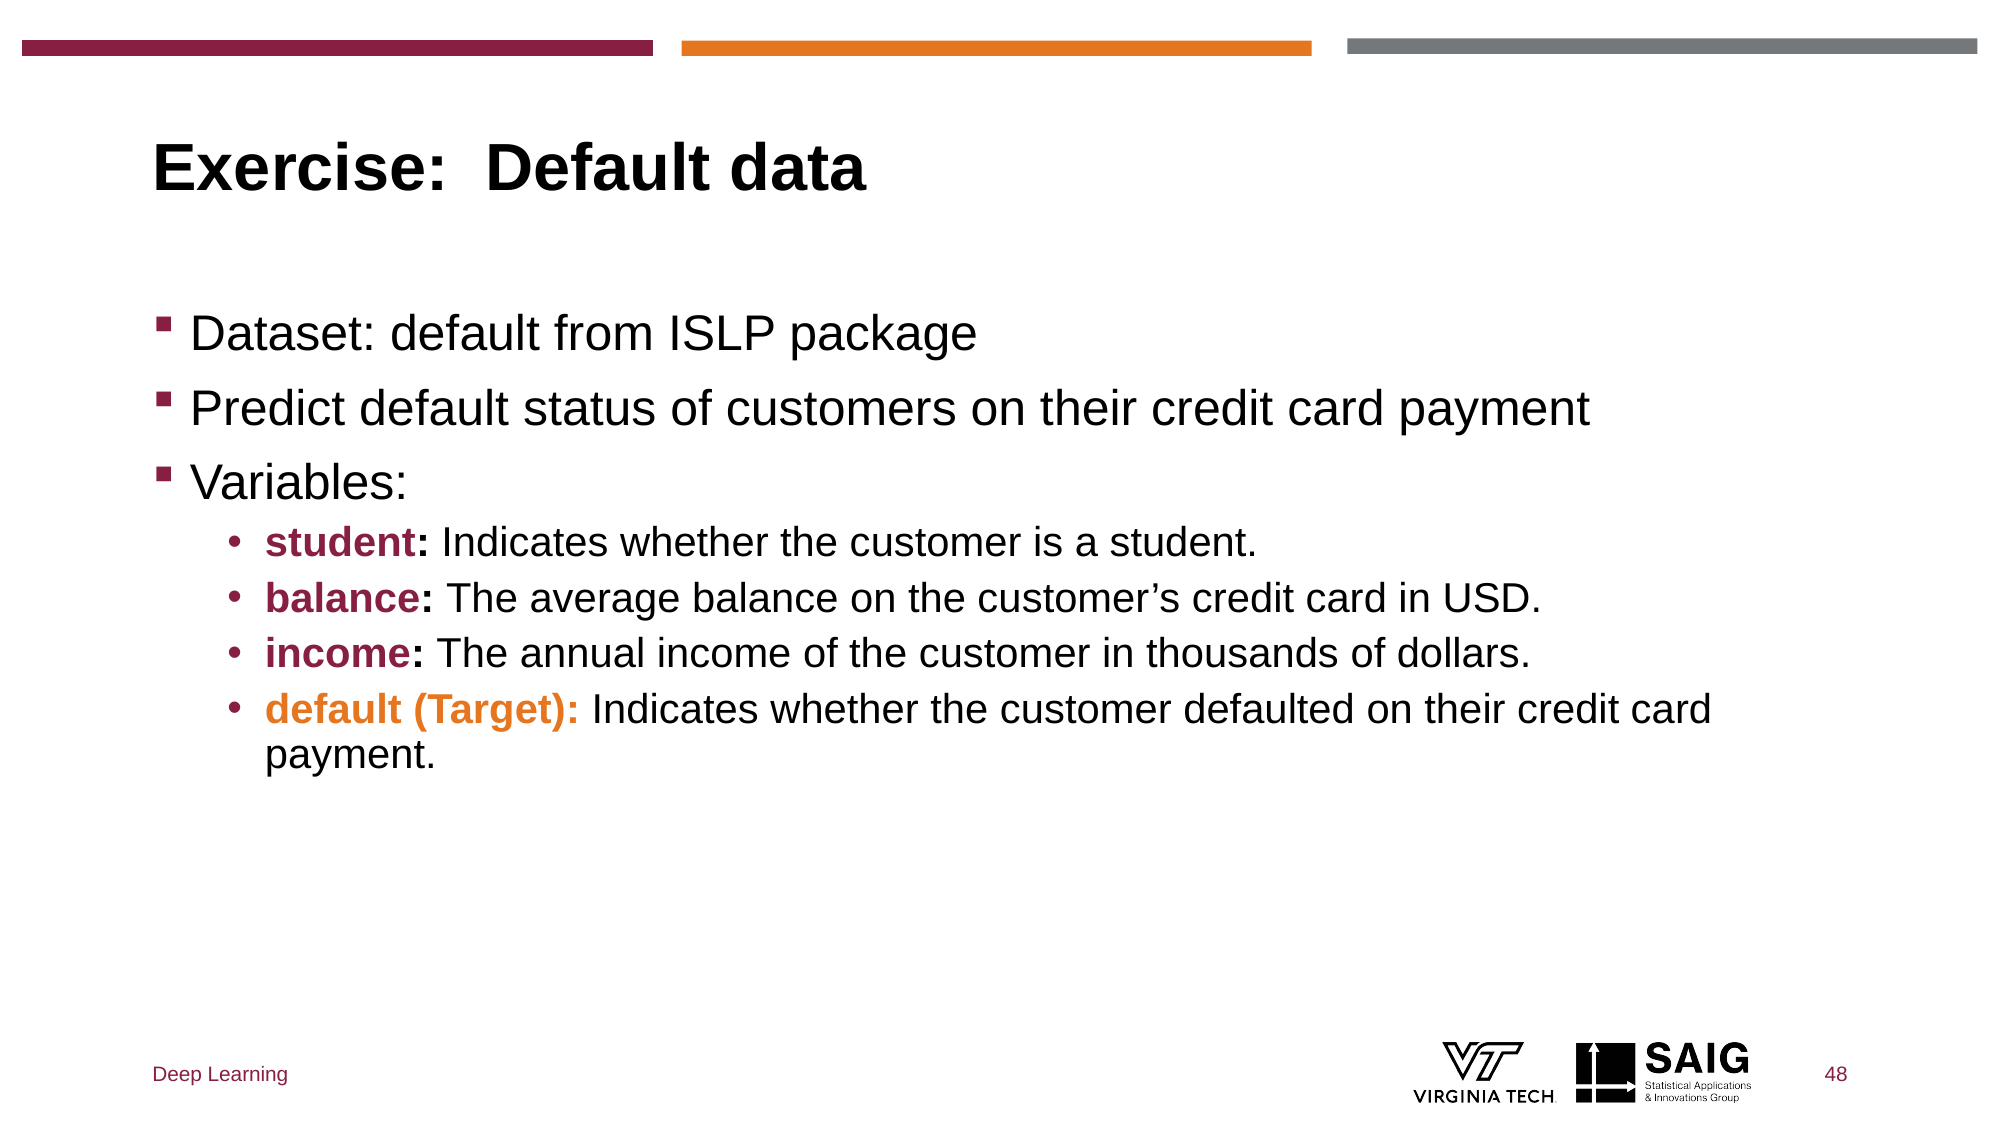

# Exercise:  Default data
Dataset: default from ISLP package​
Predict default status of customers on their credit card payment
Variables:
student: Indicates whether the customer is a student.
balance: The average balance on the customer’s credit card in USD.
income: The annual income of the customer in thousands of dollars.
default (Target): Indicates whether the customer defaulted on their credit card payment.

Deep Learning
48